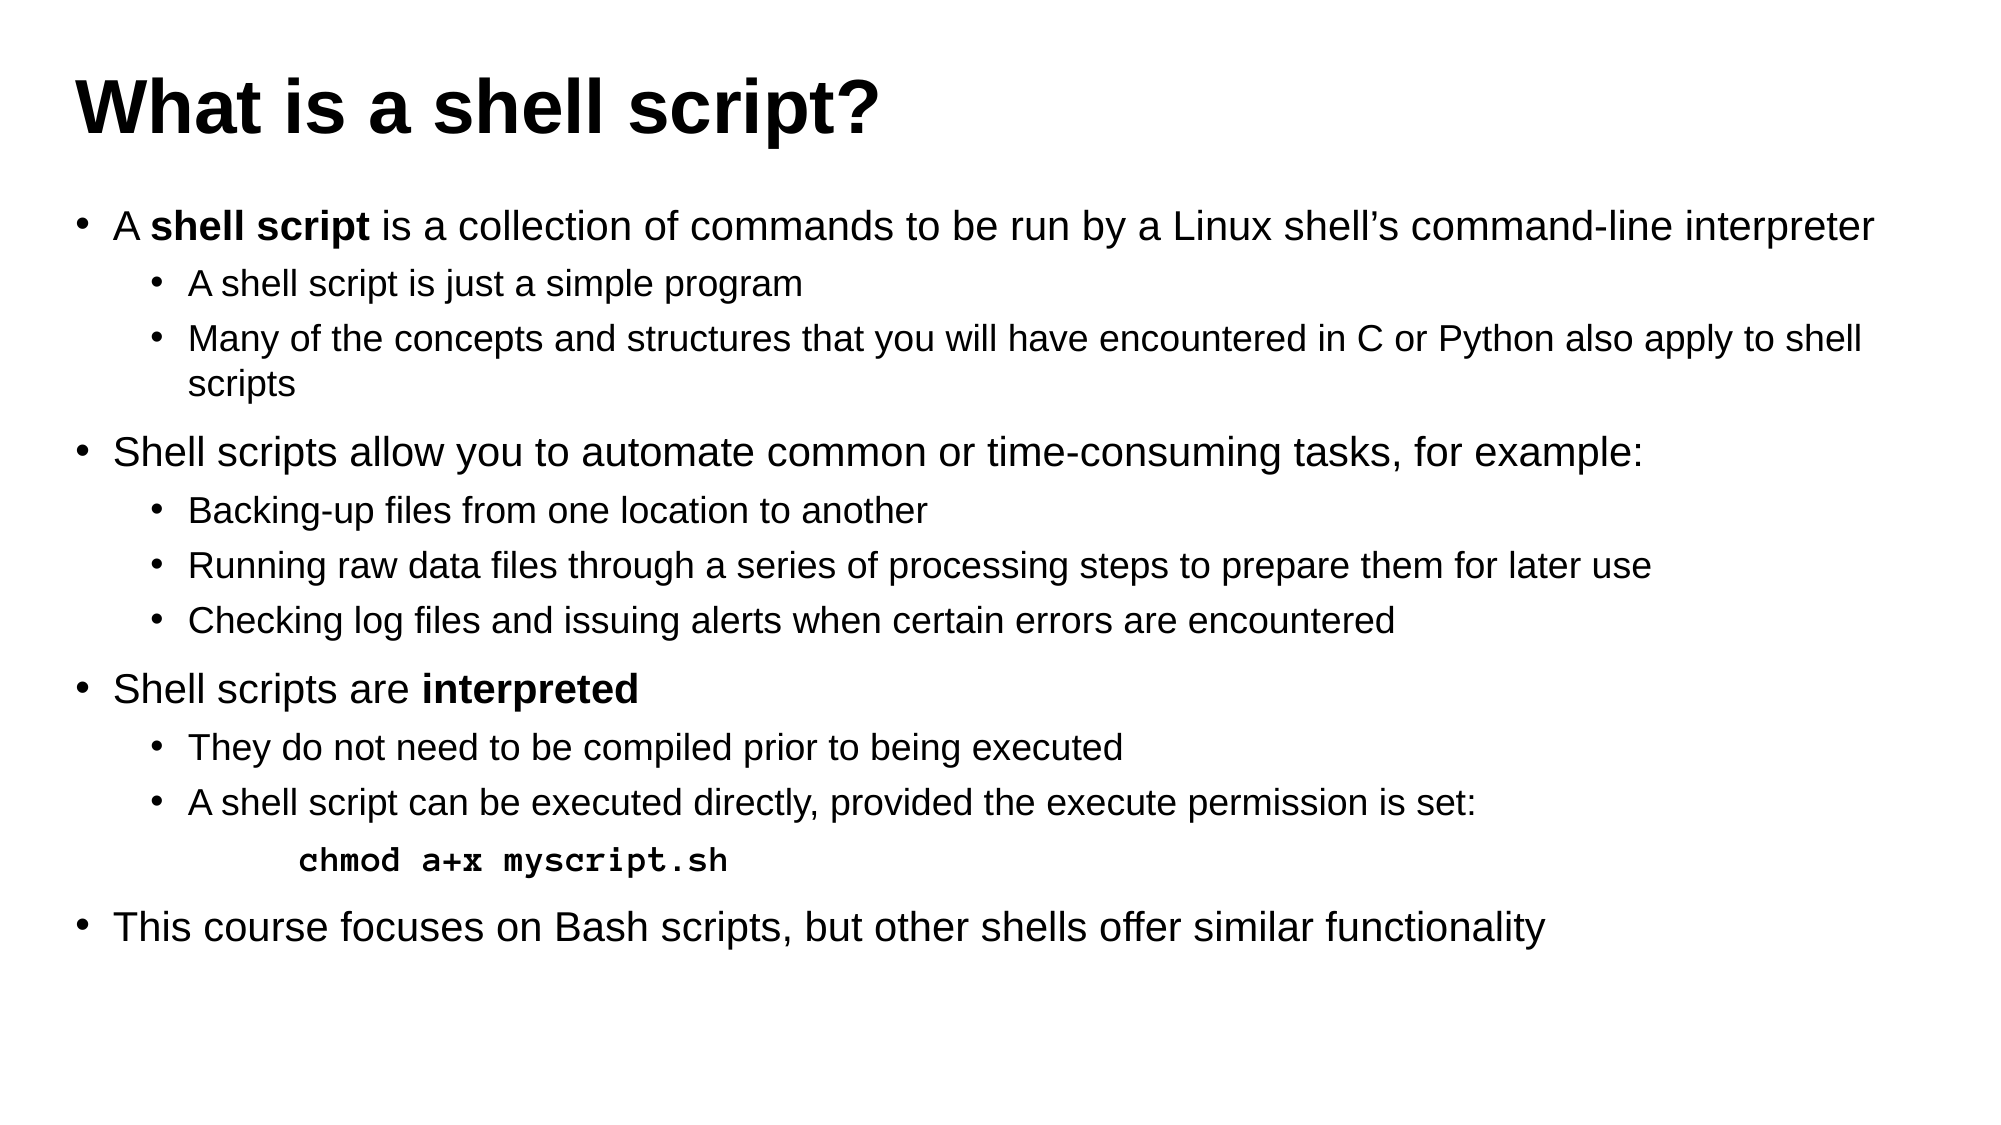

# What is a shell script?
A shell script is a collection of commands to be run by a Linux shell’s command-line interpreter
A shell script is just a simple program
Many of the concepts and structures that you will have encountered in C or Python also apply to shell scripts
Shell scripts allow you to automate common or time-consuming tasks, for example:
Backing-up files from one location to another
Running raw data files through a series of processing steps to prepare them for later use
Checking log files and issuing alerts when certain errors are encountered
Shell scripts are interpreted
They do not need to be compiled prior to being executed
A shell script can be executed directly, provided the execute permission is set:
	chmod a+x myscript.sh
This course focuses on Bash scripts, but other shells offer similar functionality